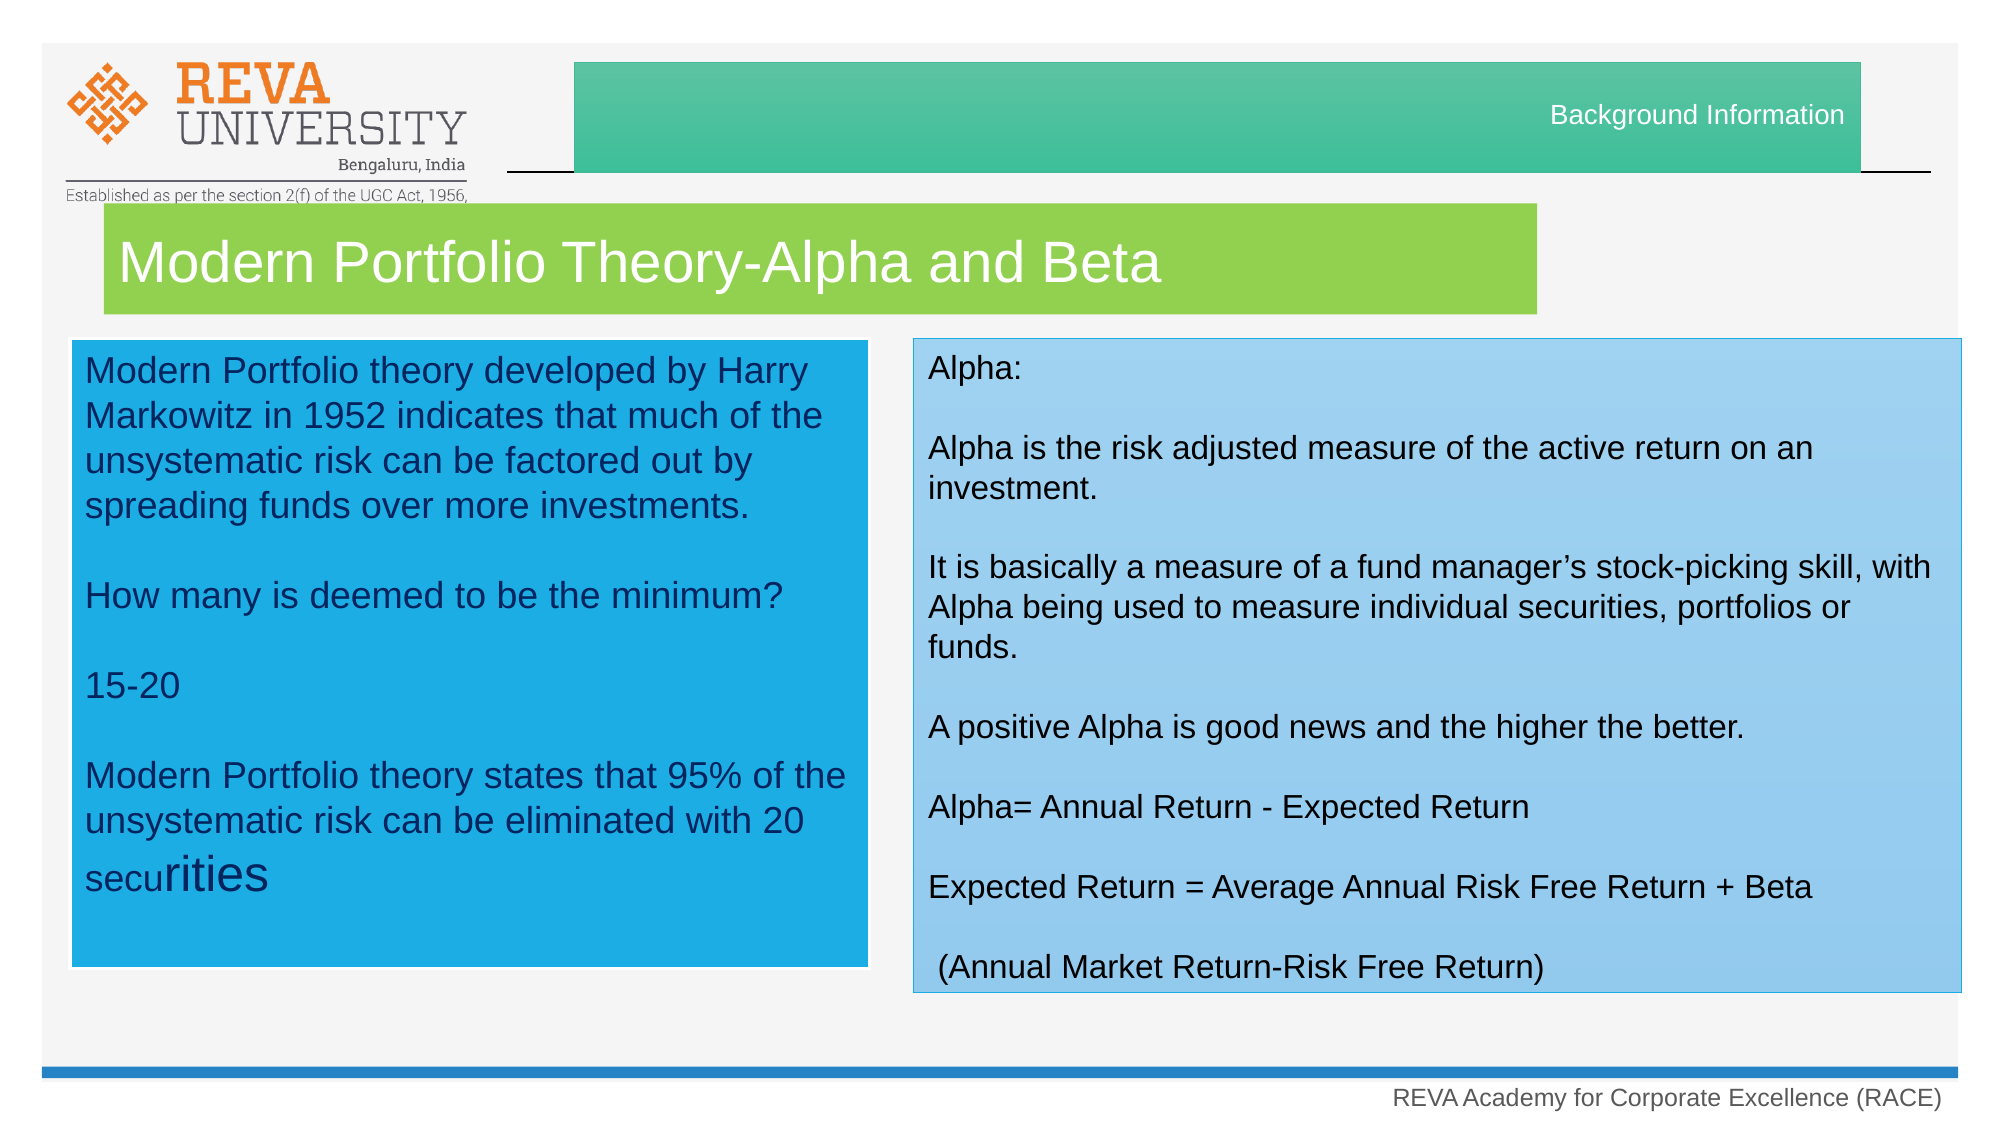

# Background Information

Modern Portfolio Theory-Alpha and Beta
Modern Portfolio theory developed by Harry Markowitz in 1952 indicates that much of the unsystematic risk can be factored out by spreading funds over more investments.

How many is deemed to be the minimum?

15-20

Modern Portfolio theory states that 95% of the unsystematic risk can be eliminated with 20 securities

Alpha:

Alpha is the risk adjusted measure of the active return on an investment.

It is basically a measure of a fund manager’s stock-picking skill, with  Alpha being used to measure individual securities, portfolios or funds.

A positive Alpha is good news and the higher the better.

Alpha= Annual Return - Expected Return

Expected Return = Average Annual Risk Free Return + Beta
 (Annual Market Return-Risk Free Return)